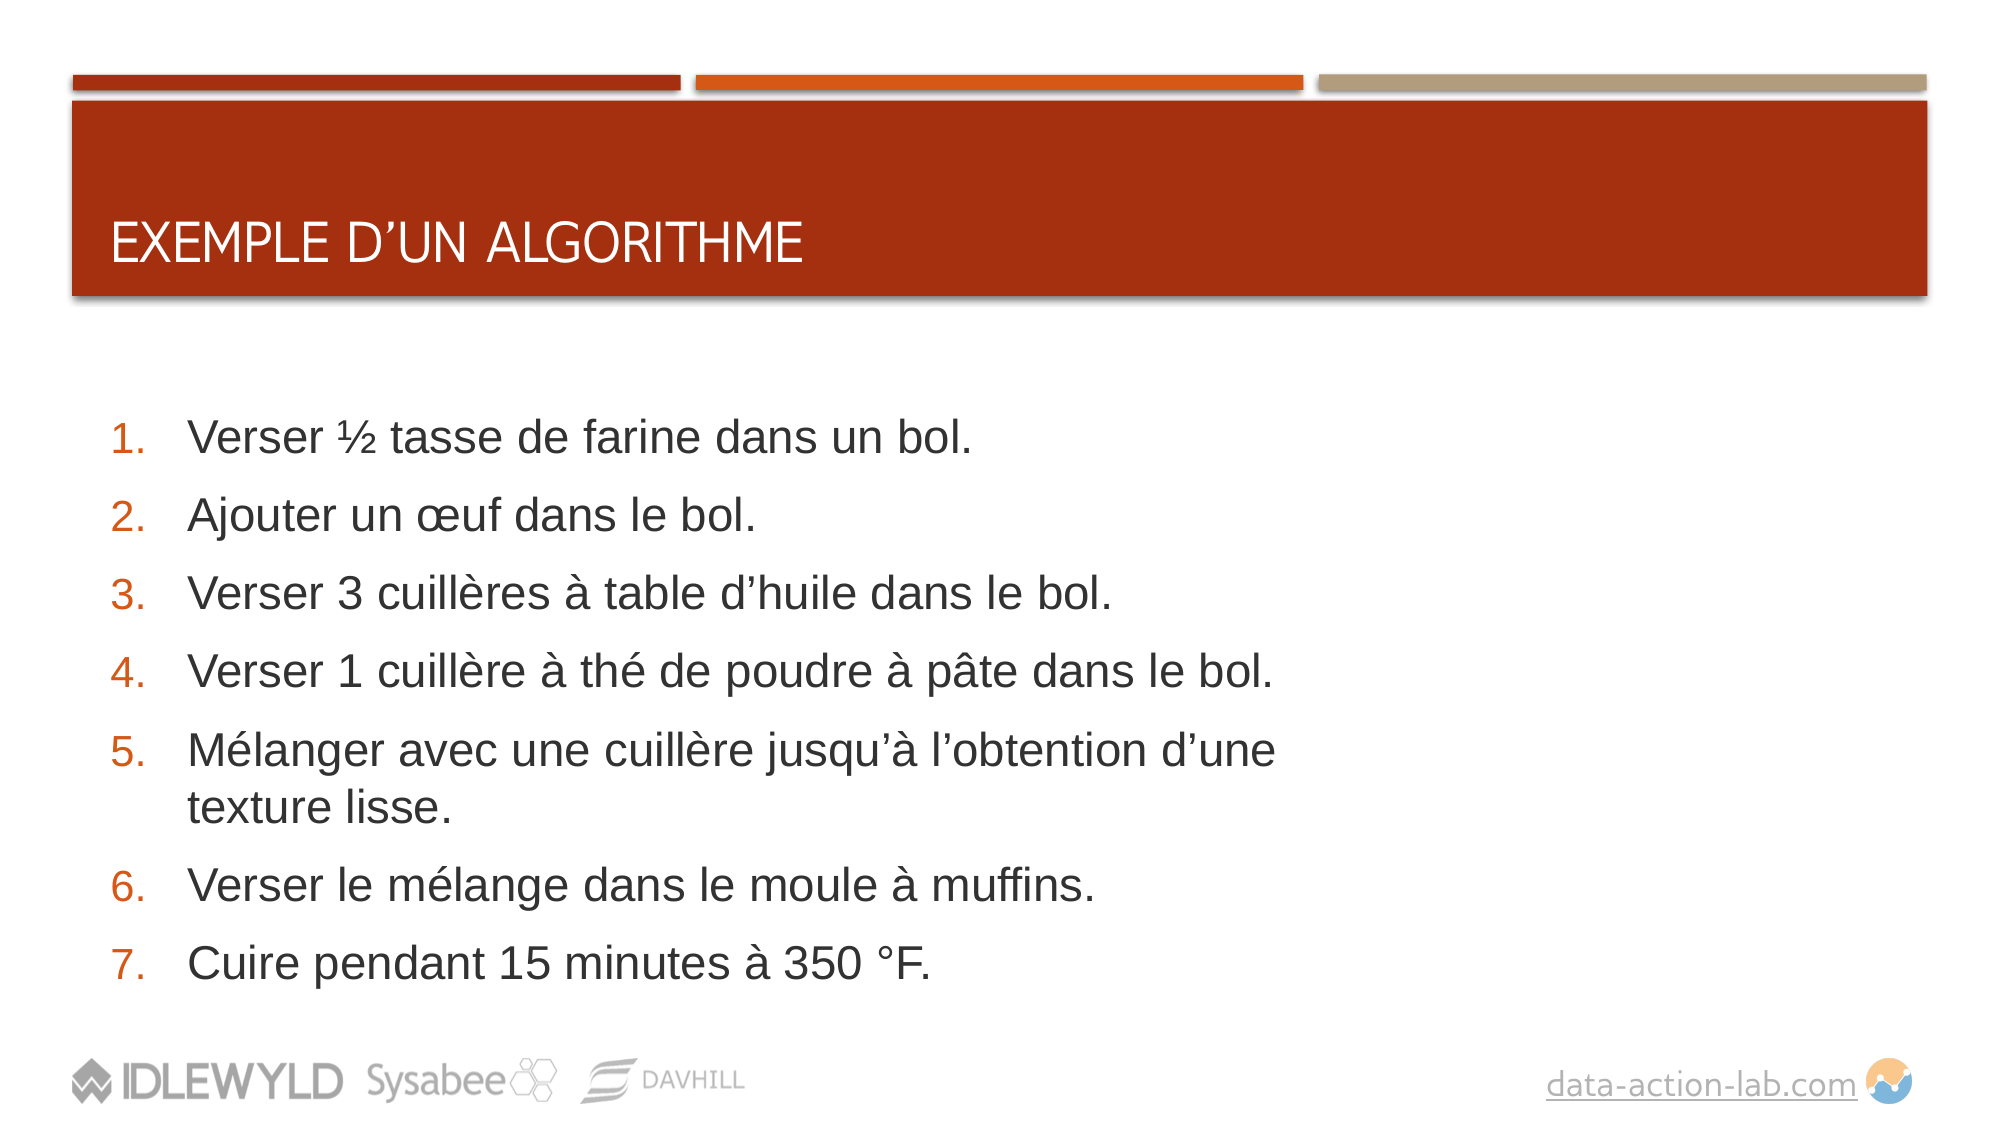

# Exemple d’un algorithme
Verser ½ tasse de farine dans un bol.
Ajouter un œuf dans le bol.
Verser 3 cuillères à table d’huile dans le bol.
Verser 1 cuillère à thé de poudre à pâte dans le bol.
Mélanger avec une cuillère jusqu’à l’obtention d’une
texture lisse.
Verser le mélange dans le moule à muffins.
Cuire pendant 15 minutes à 350 °F.